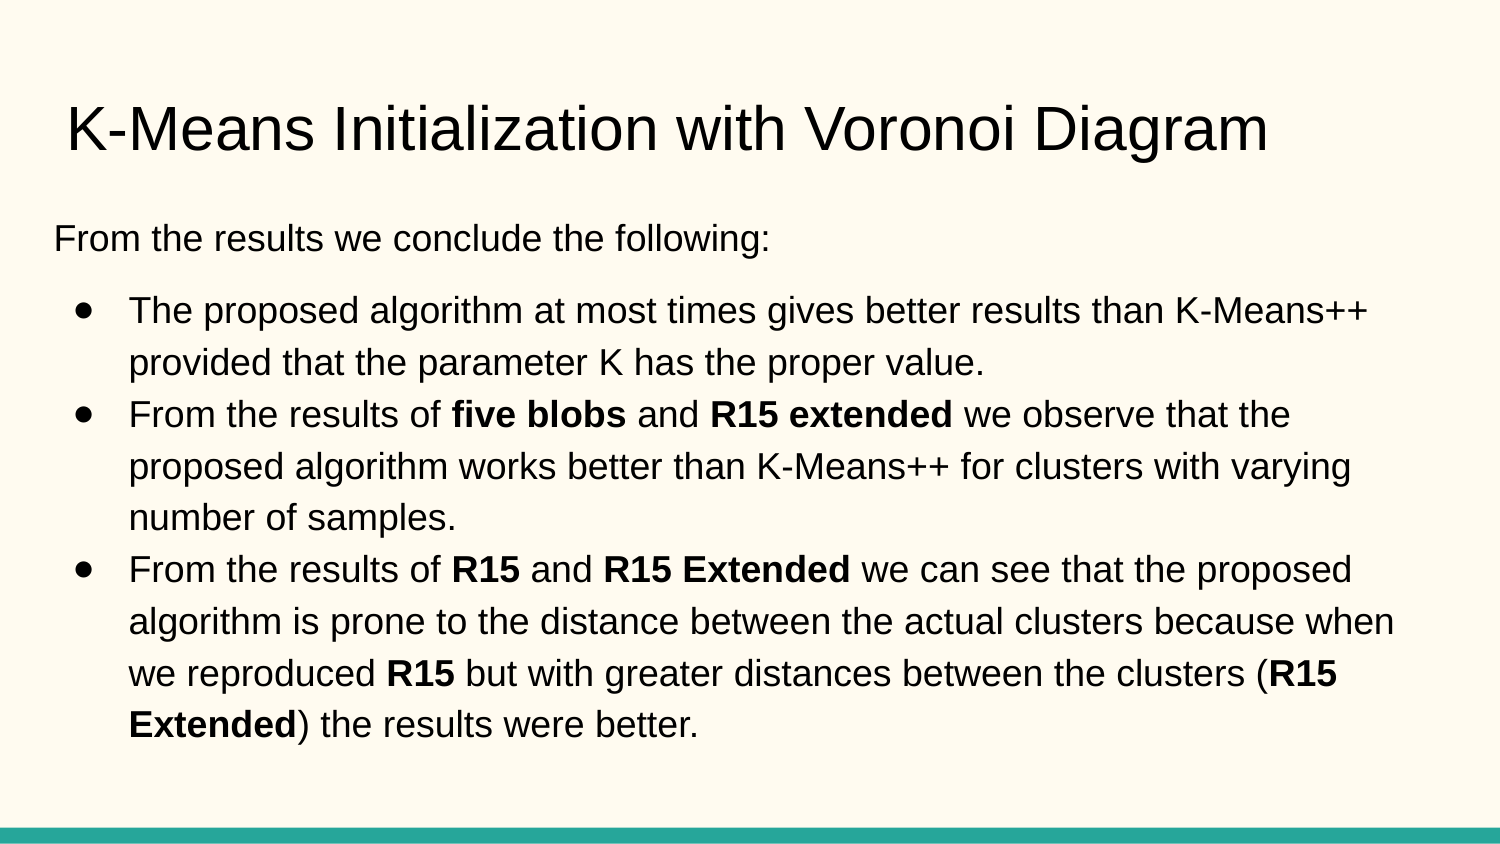

# K-Means Initialization with Voronoi Diagram

From the results we conclude the following:
The proposed algorithm at most times gives better results than K-Means++ provided that the parameter K has the proper value.
From the results of five blobs and R15 extended we observe that the proposed algorithm works better than K-Means++ for clusters with varying number of samples.
From the results of R15 and R15 Extended we can see that the proposed algorithm is prone to the distance between the actual clusters because when we reproduced R15 but with greater distances between the clusters (R15 Extended) the results were better.